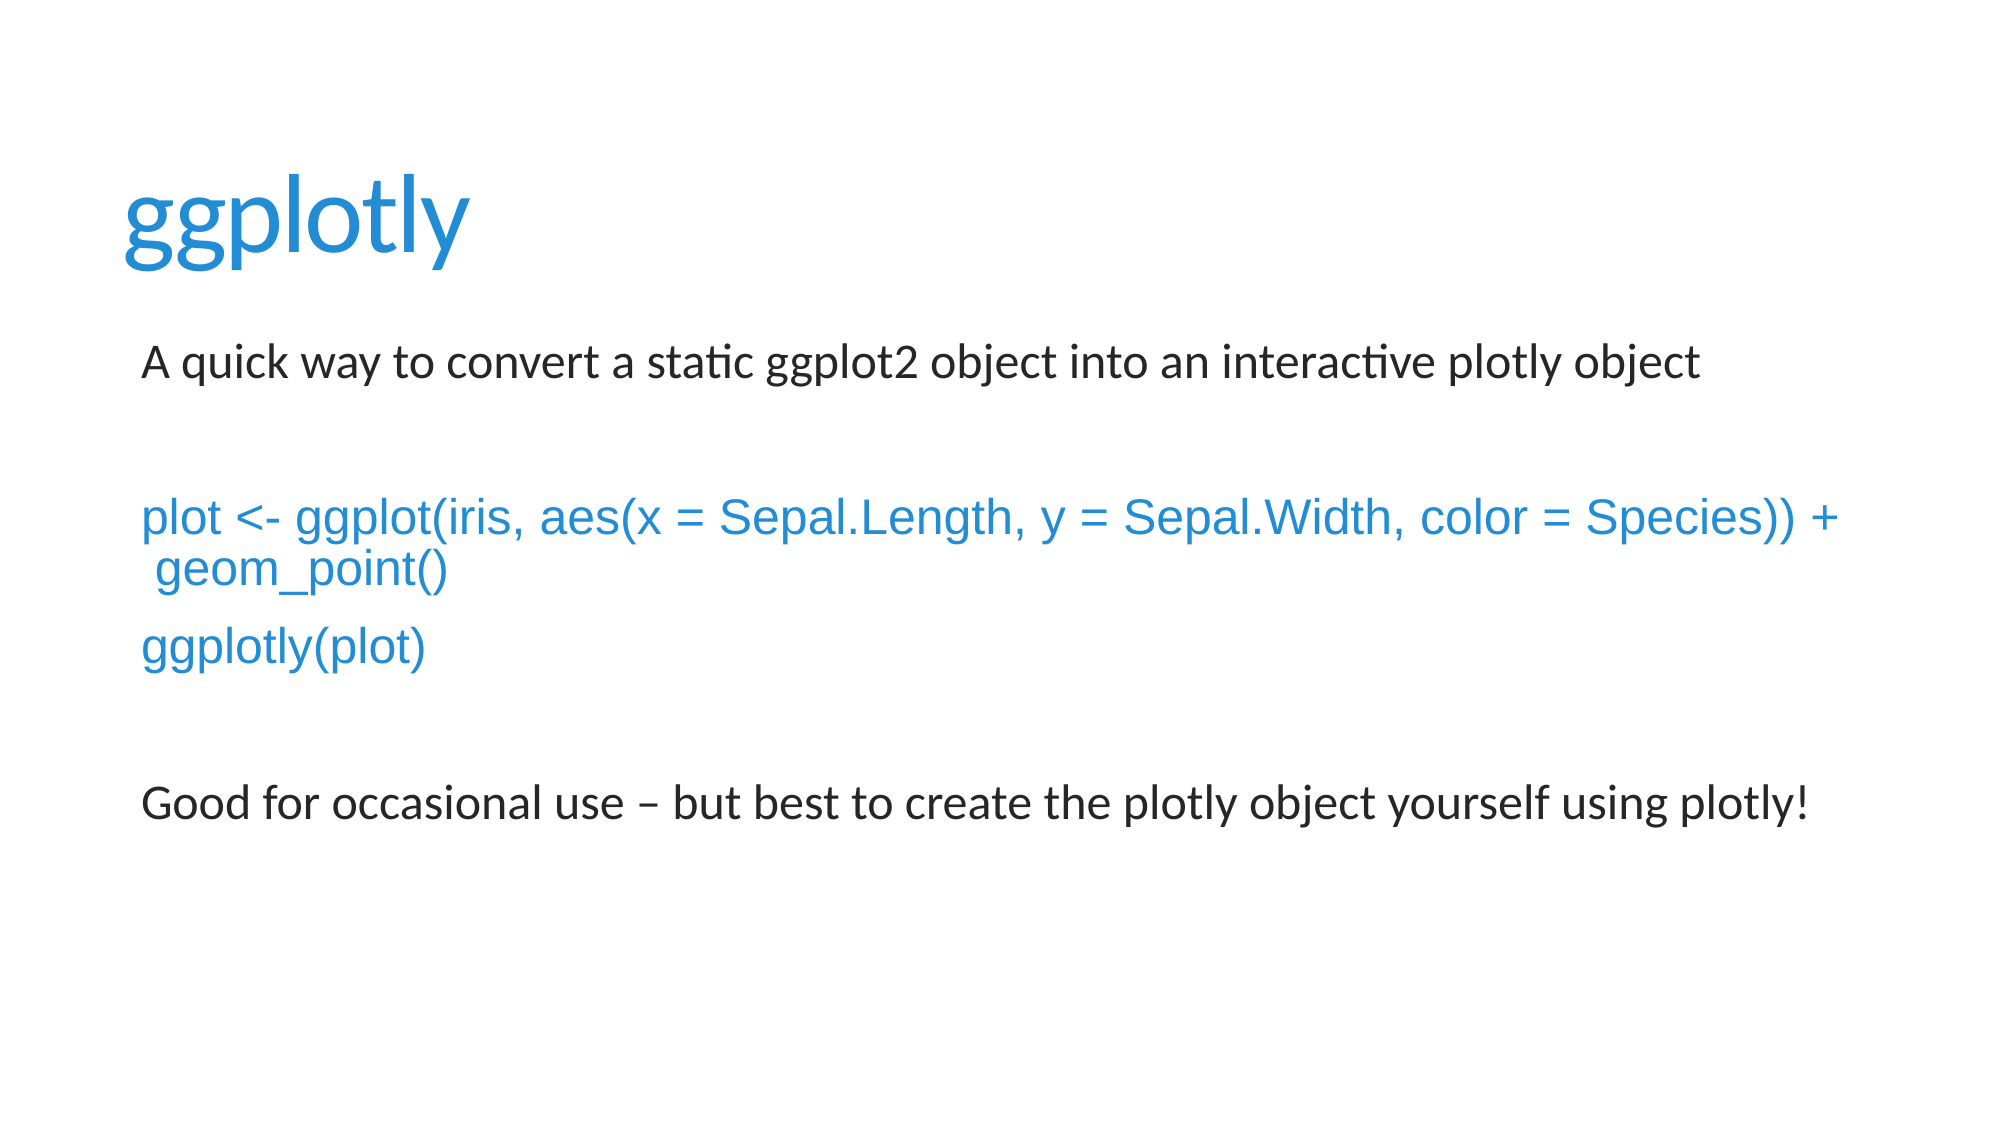

# ggplotly
A quick way to convert a static ggplot2 object into an interactive plotly object

plot <- ggplot(iris, aes(x = Sepal.Length, y = Sepal.Width, color = Species)) +   geom_point()
ggplotly(plot)

Good for occasional use – but best to create the plotly object yourself using plotly!